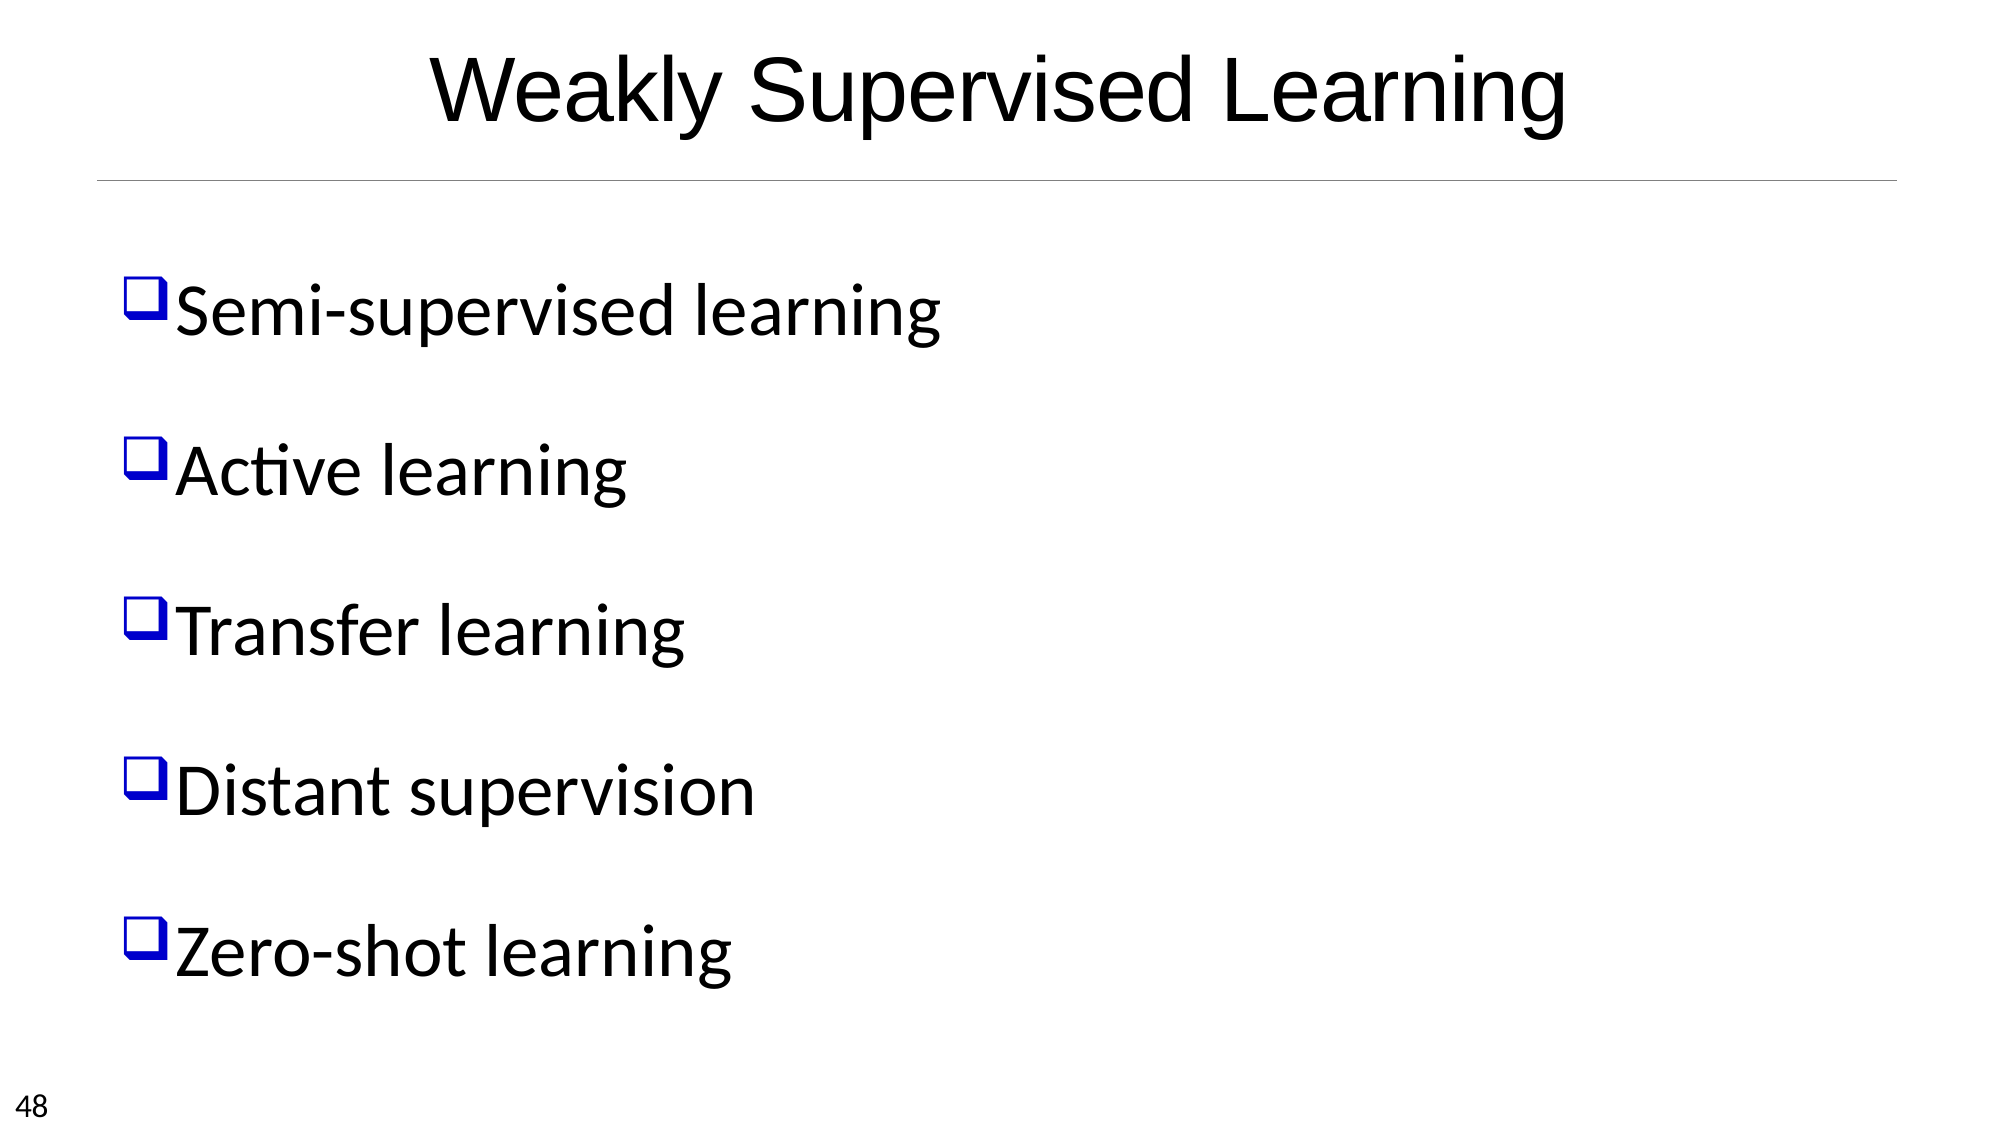

Weakly Supervised Learning
Semi-supervised learning
Active learning
Transfer learning
Distant supervision
Zero-shot learning